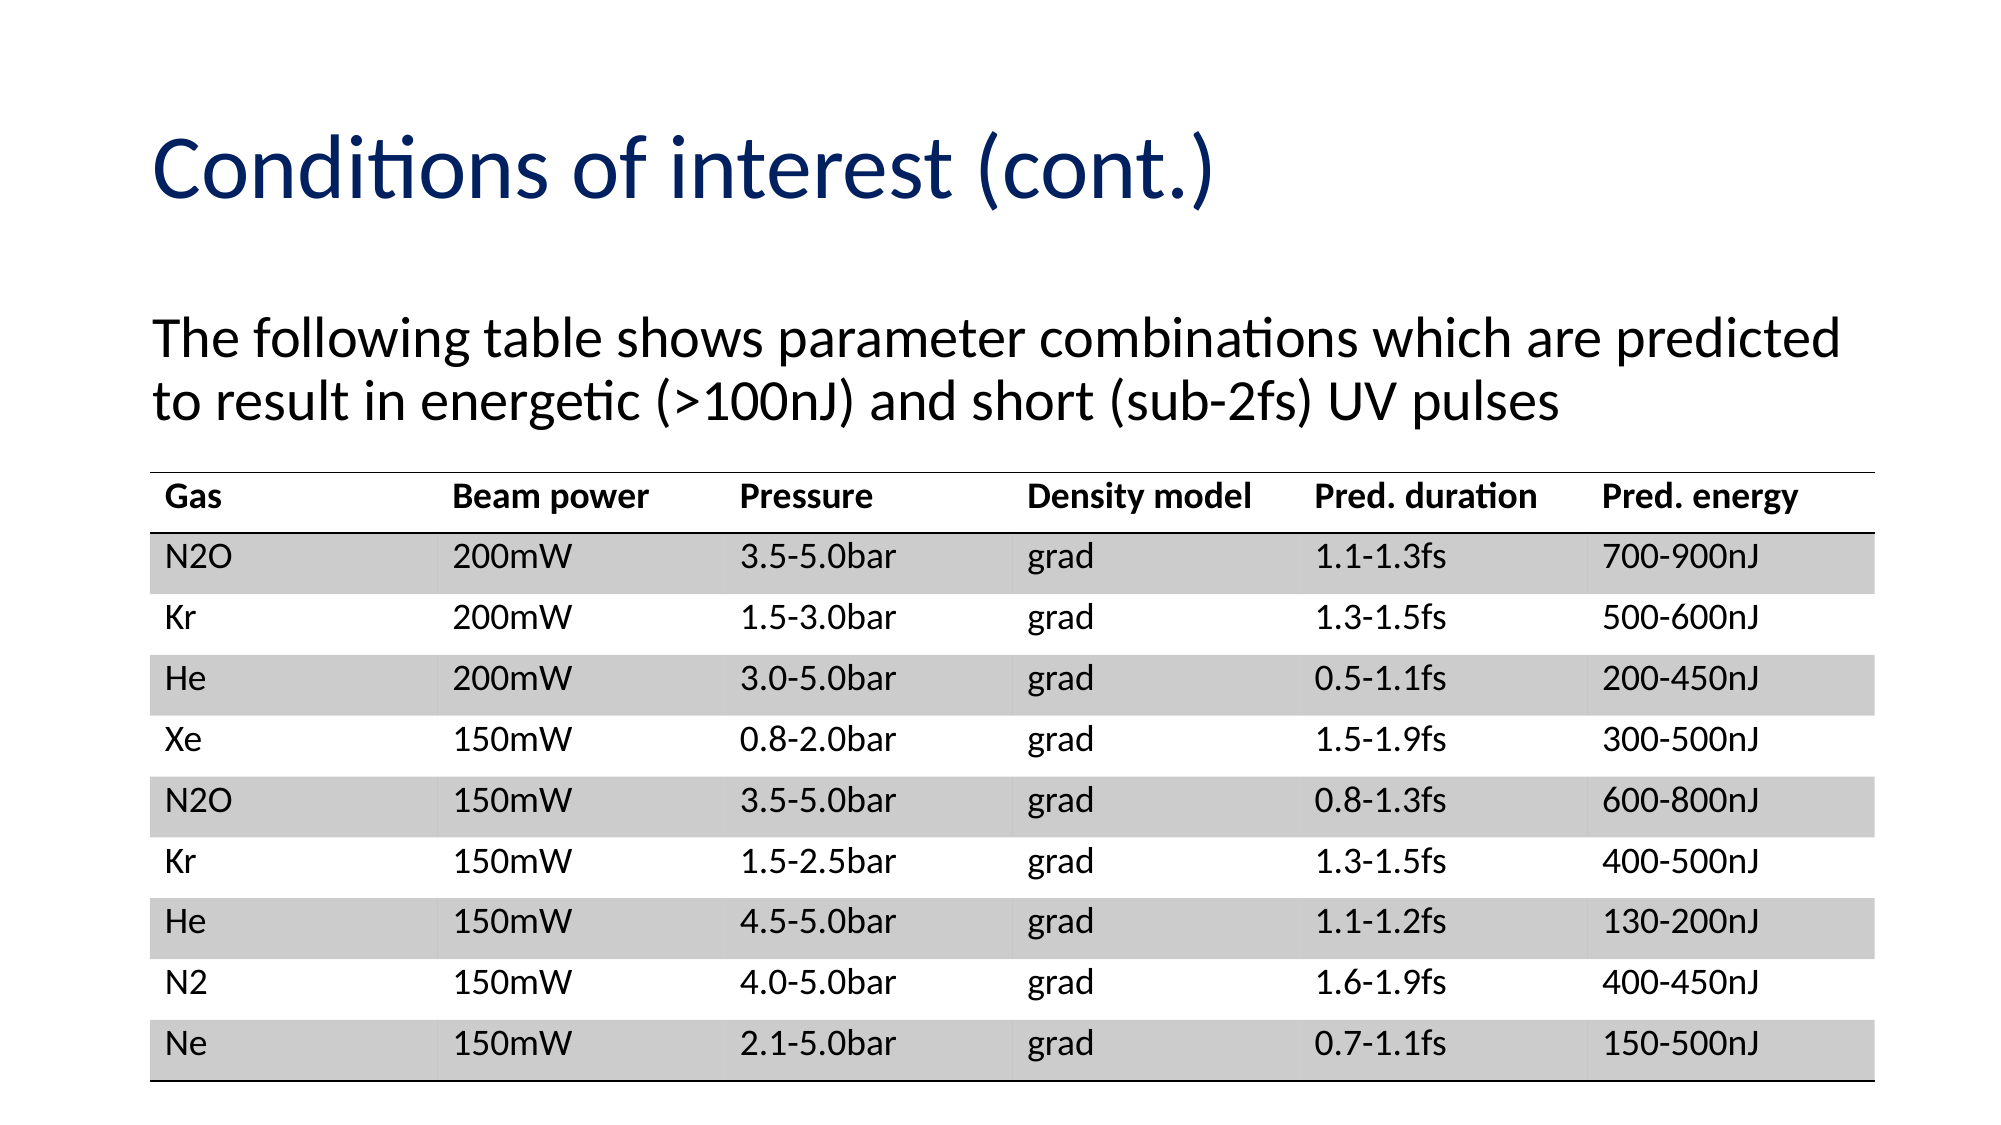

# Conditions of interest (cont.)
The following table shows parameter combinations which are predicted to result in energetic (>100nJ) and short (sub-2fs) UV pulses

| Gas | Beam power | Pressure | Density model | Pred. duration | Pred. energy |
| --- | --- | --- | --- | --- | --- |
| N2O | 200mW | 3.5-5.0bar | grad | 1.1-1.3fs | 700-900nJ |
| Kr | 200mW | 1.5-3.0bar | grad | 1.3-1.5fs | 500-600nJ |
| He | 200mW | 3.0-5.0bar | grad | 0.5-1.1fs | 200-450nJ |
| Xe | 150mW | 0.8-2.0bar | grad | 1.5-1.9fs | 300-500nJ |
| N2O | 150mW | 3.5-5.0bar | grad | 0.8-1.3fs | 600-800nJ |
| Kr | 150mW | 1.5-2.5bar | grad | 1.3-1.5fs | 400-500nJ |
| He | 150mW | 4.5-5.0bar | grad | 1.1-1.2fs | 130-200nJ |
| N2 | 150mW | 4.0-5.0bar | grad | 1.6-1.9fs | 400-450nJ |
| Ne | 150mW | 2.1-5.0bar | grad | 0.7-1.1fs | 150-500nJ |